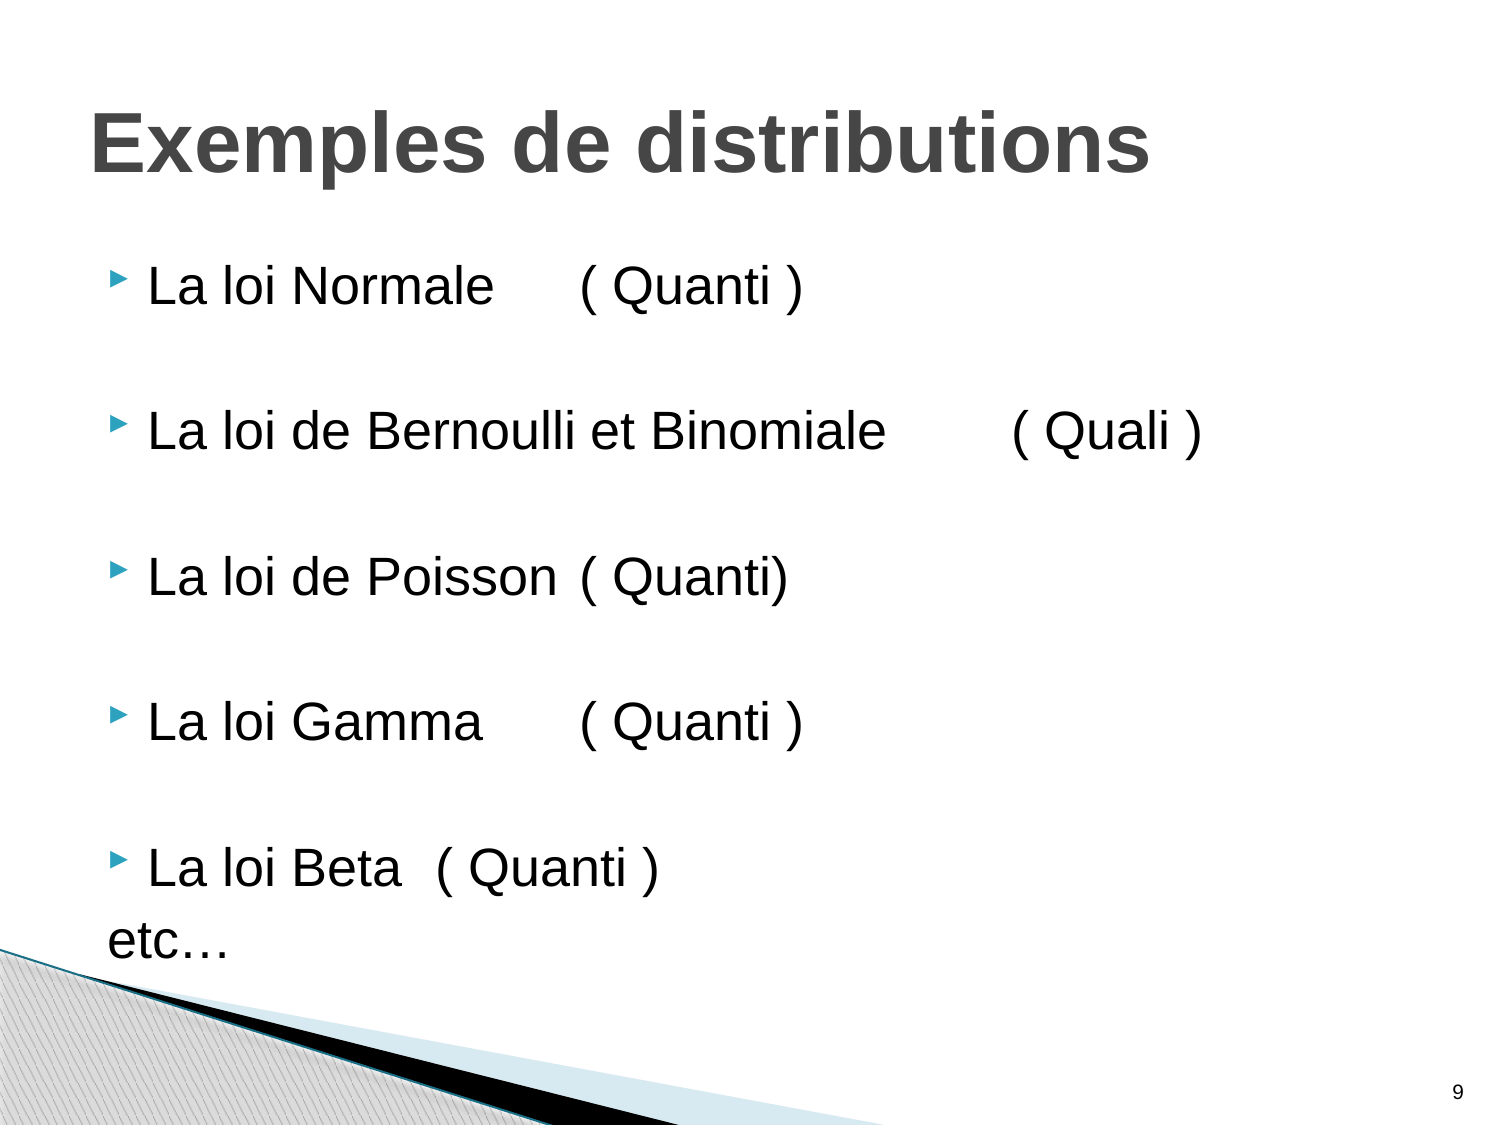

# Exemples de distributions
La loi Normale				( Quanti )

La loi de Bernoulli et Binomiale 	( Quali )

La loi de Poisson 				( Quanti)

La loi Gamma 					( Quanti )

La loi Beta 					( Quanti )
				etc…
9